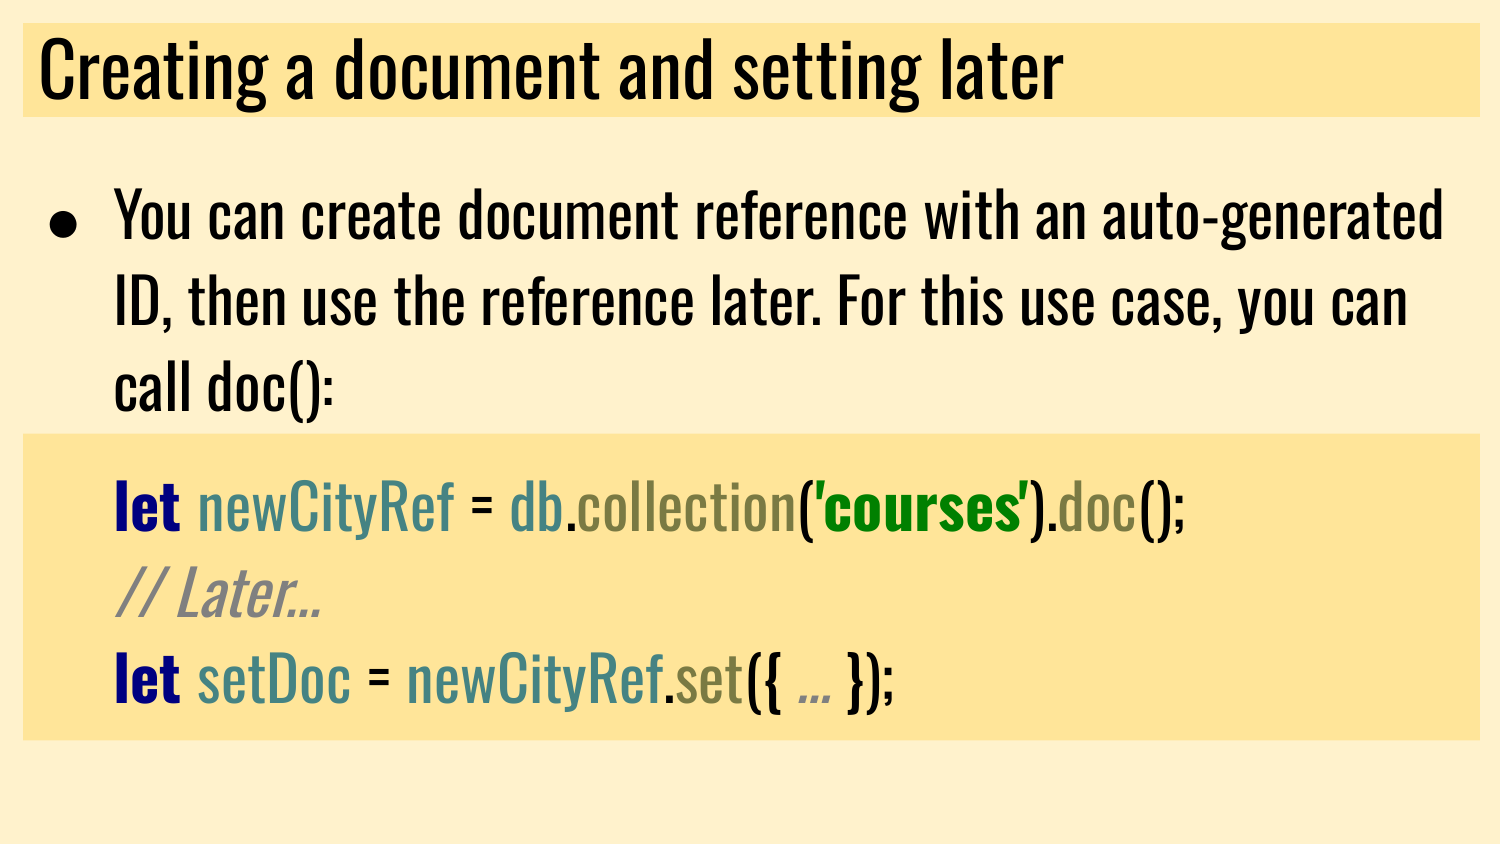

# Creating a document and setting later
You can create document reference with an auto-generated ID, then use the reference later. For this use case, you can call doc():
let newCityRef = db.collection('courses').doc();
// Later...
let setDoc = newCityRef.set({ … });